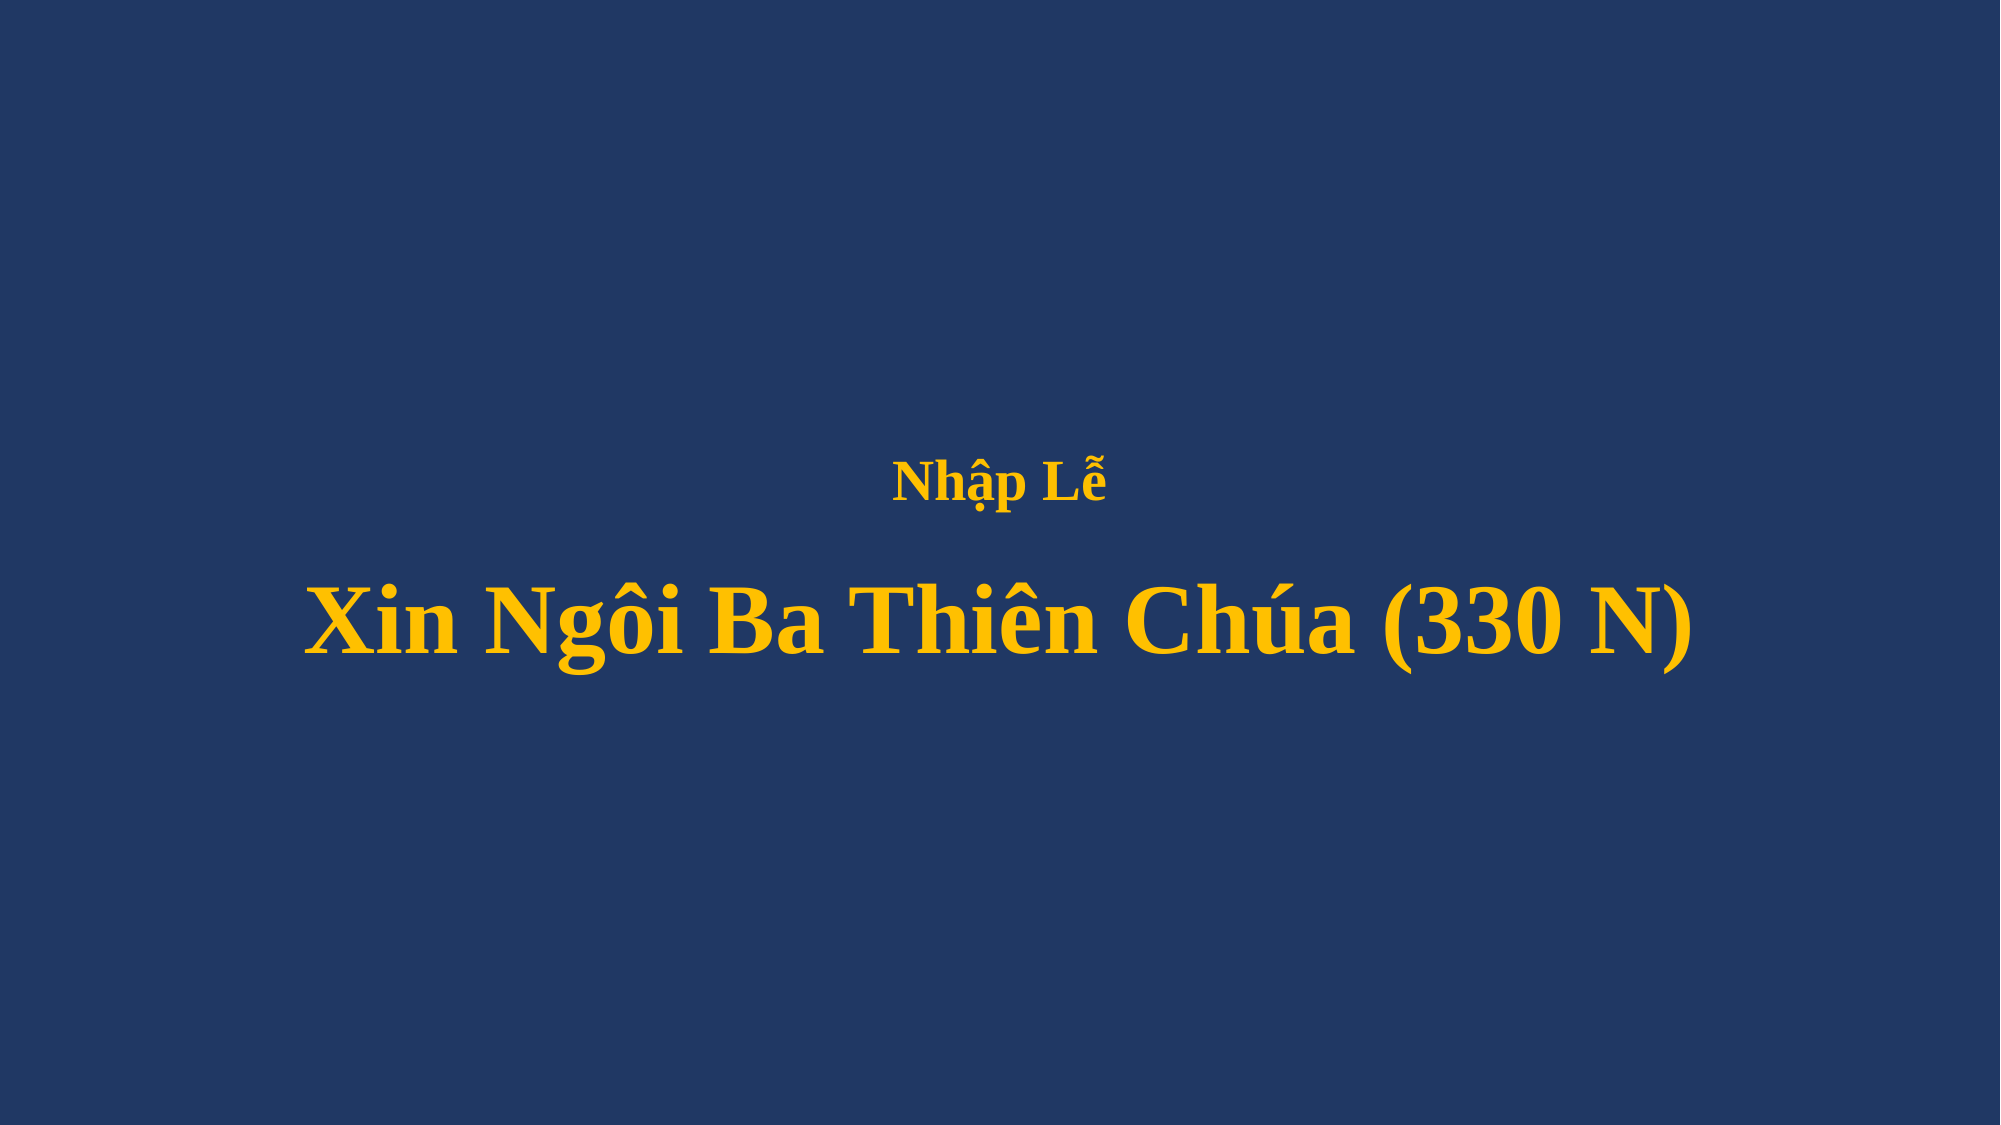

# Nhập Lễ Xin Ngôi Ba Thiên Chúa (330 N)